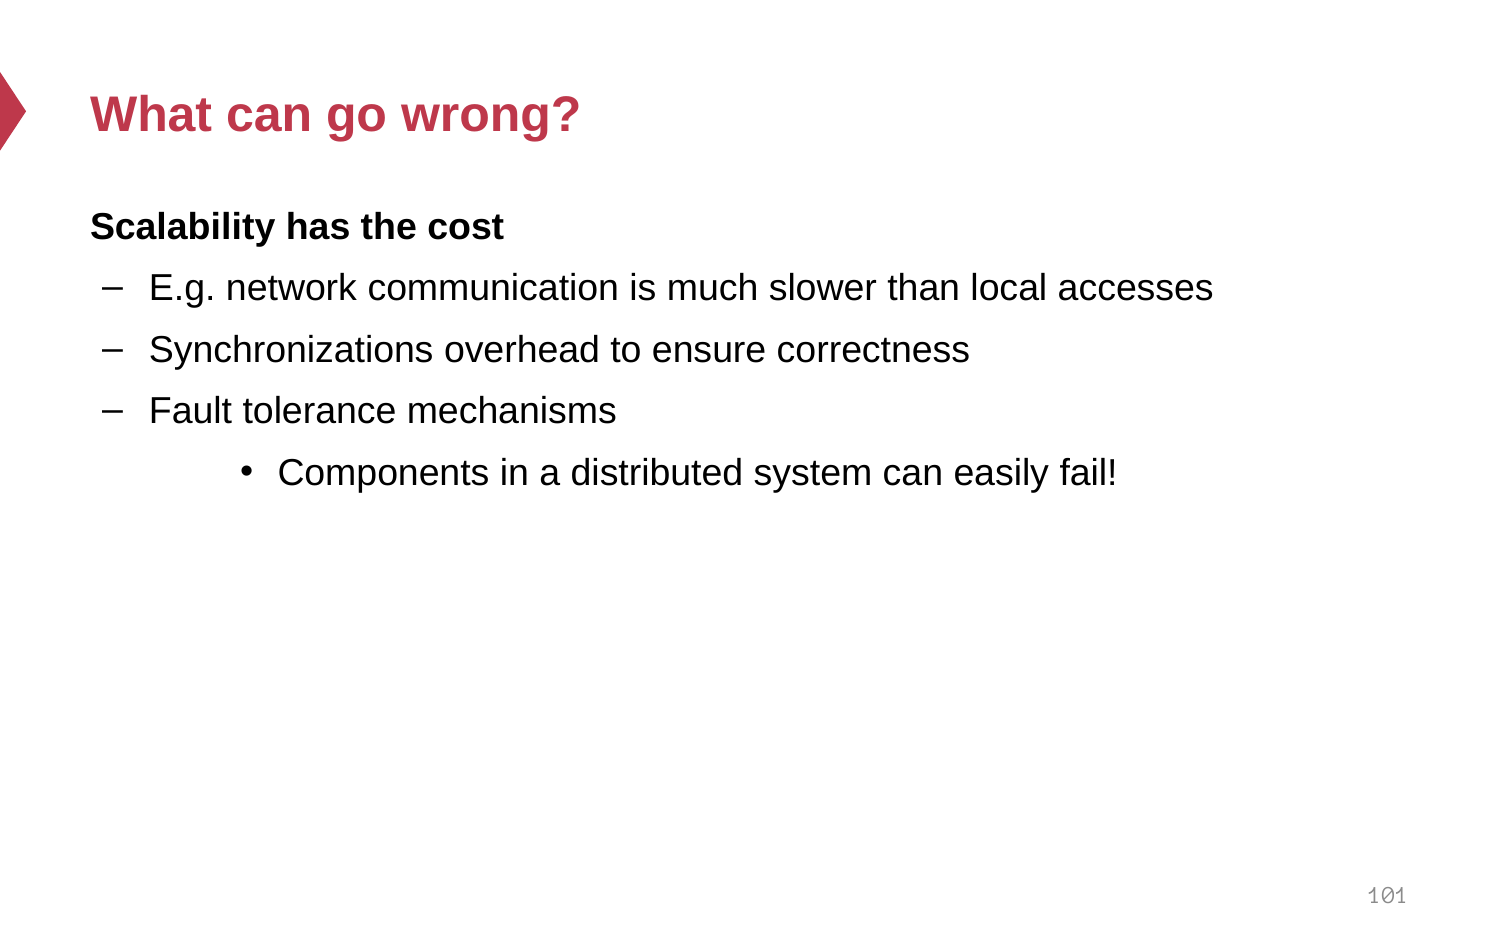

# What can go wrong?
Scalability has the cost
E.g. network communication is much slower than local accesses
Synchronizations overhead to ensure correctness
Fault tolerance mechanisms
Components in a distributed system can easily fail!
101